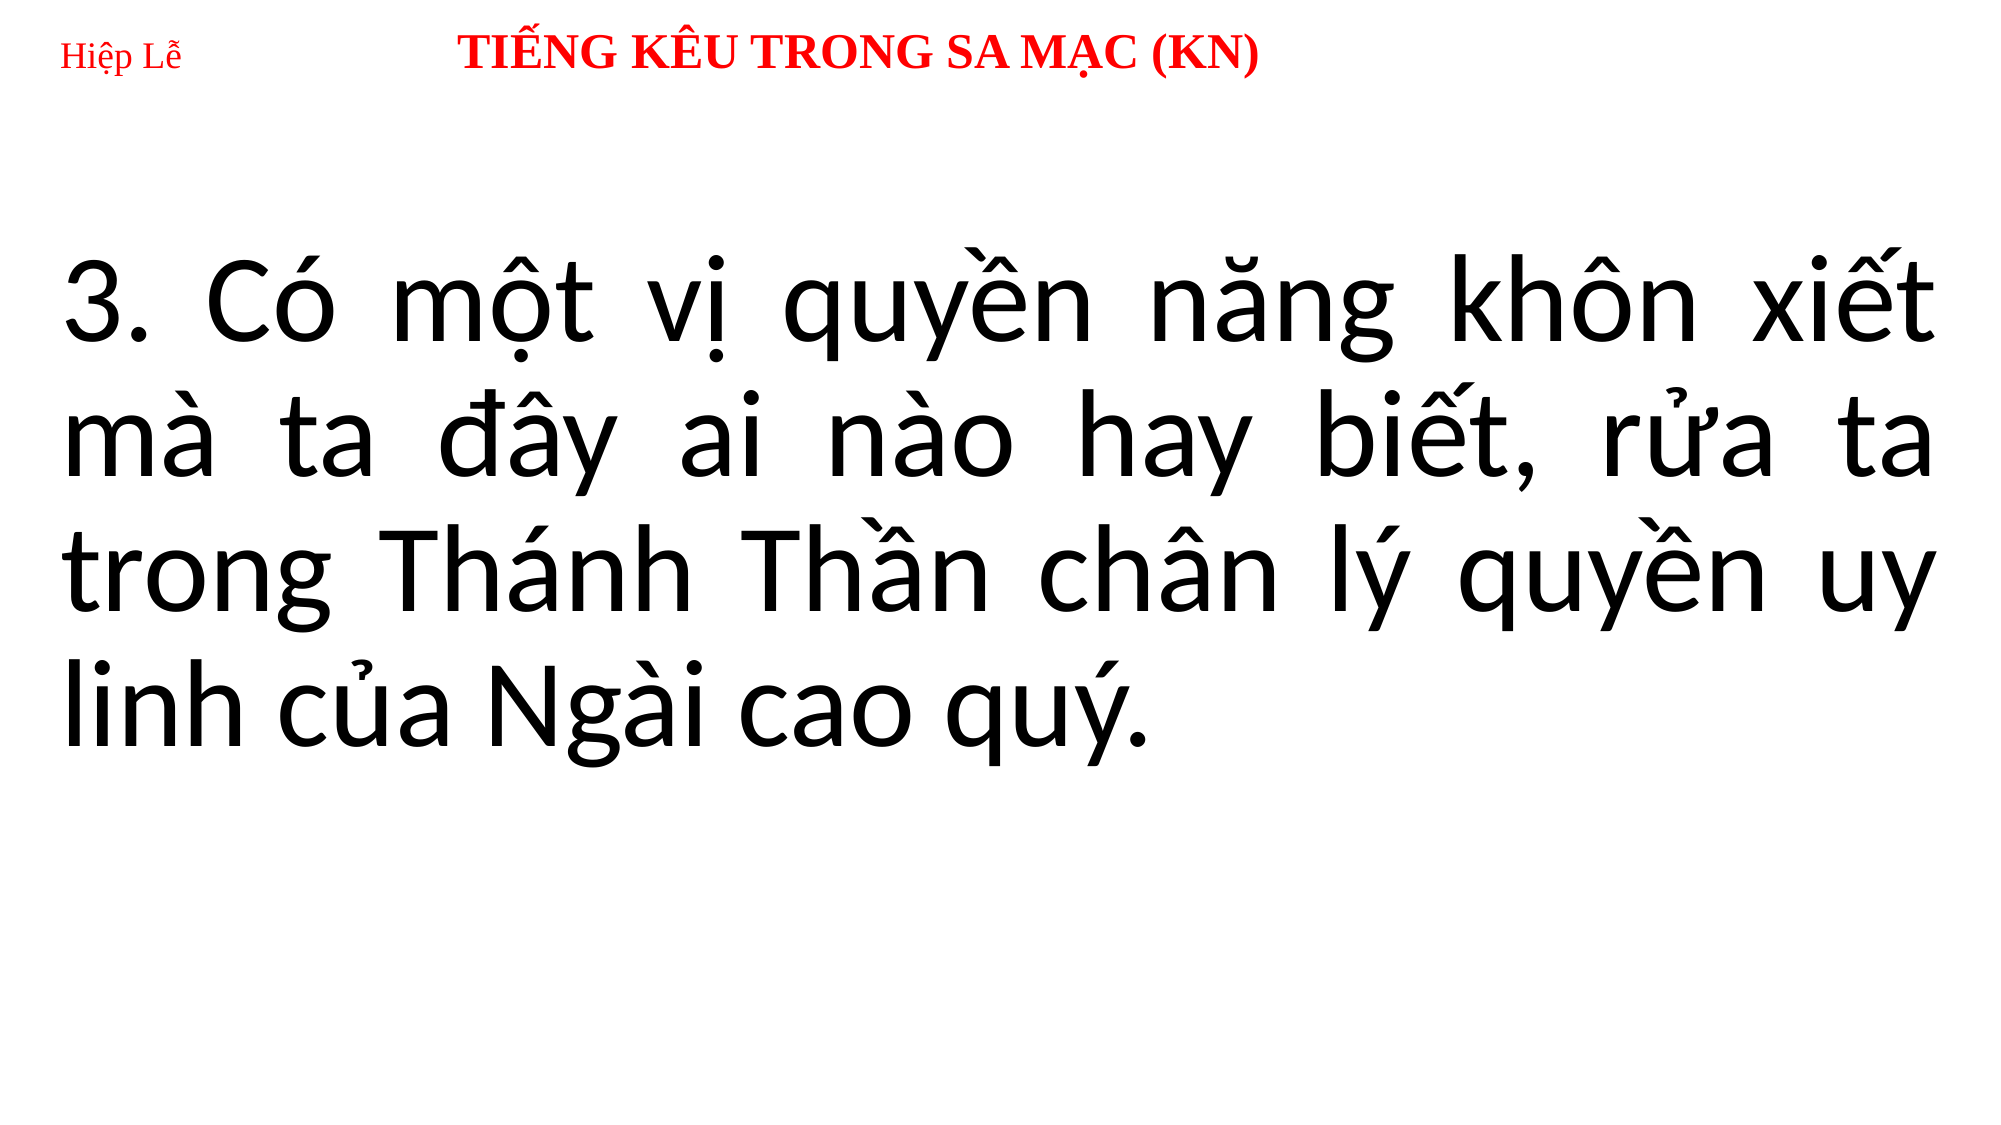

# Hiệp Lễ                             TIẾNG KÊU TRONG SA MẠC (KN)
3. Có một vị quyền năng khôn xiết mà ta đây ai nào hay biết, rửa ta trong Thánh Thần chân lý quyền uy linh của Ngài cao quý.